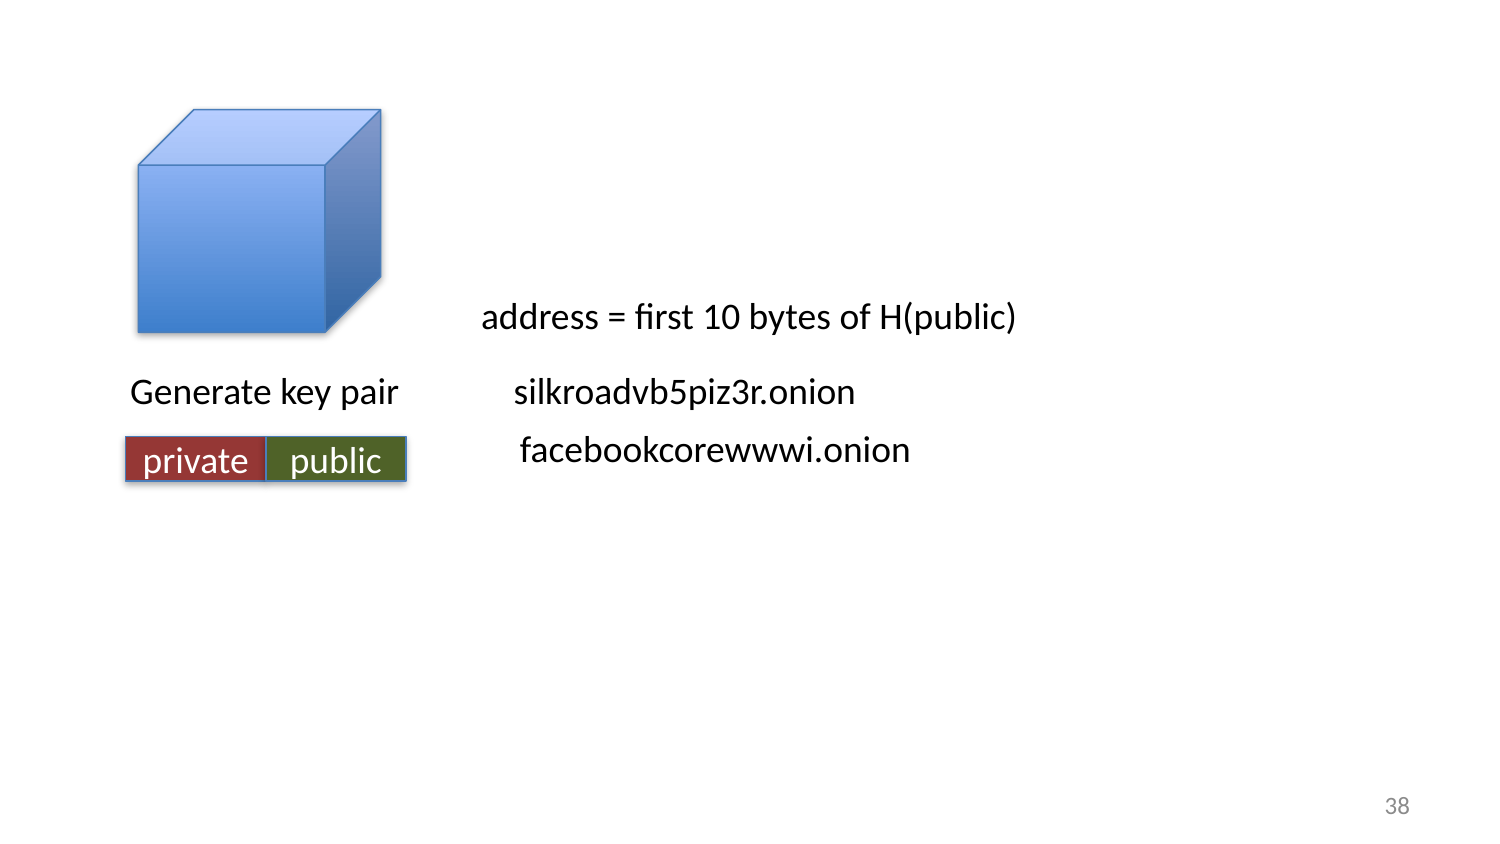

address = first 10 bytes of H(public)
Generate key pair
silkroadvb5piz3r.onion
facebookcorewwwi.onion
private
public
38